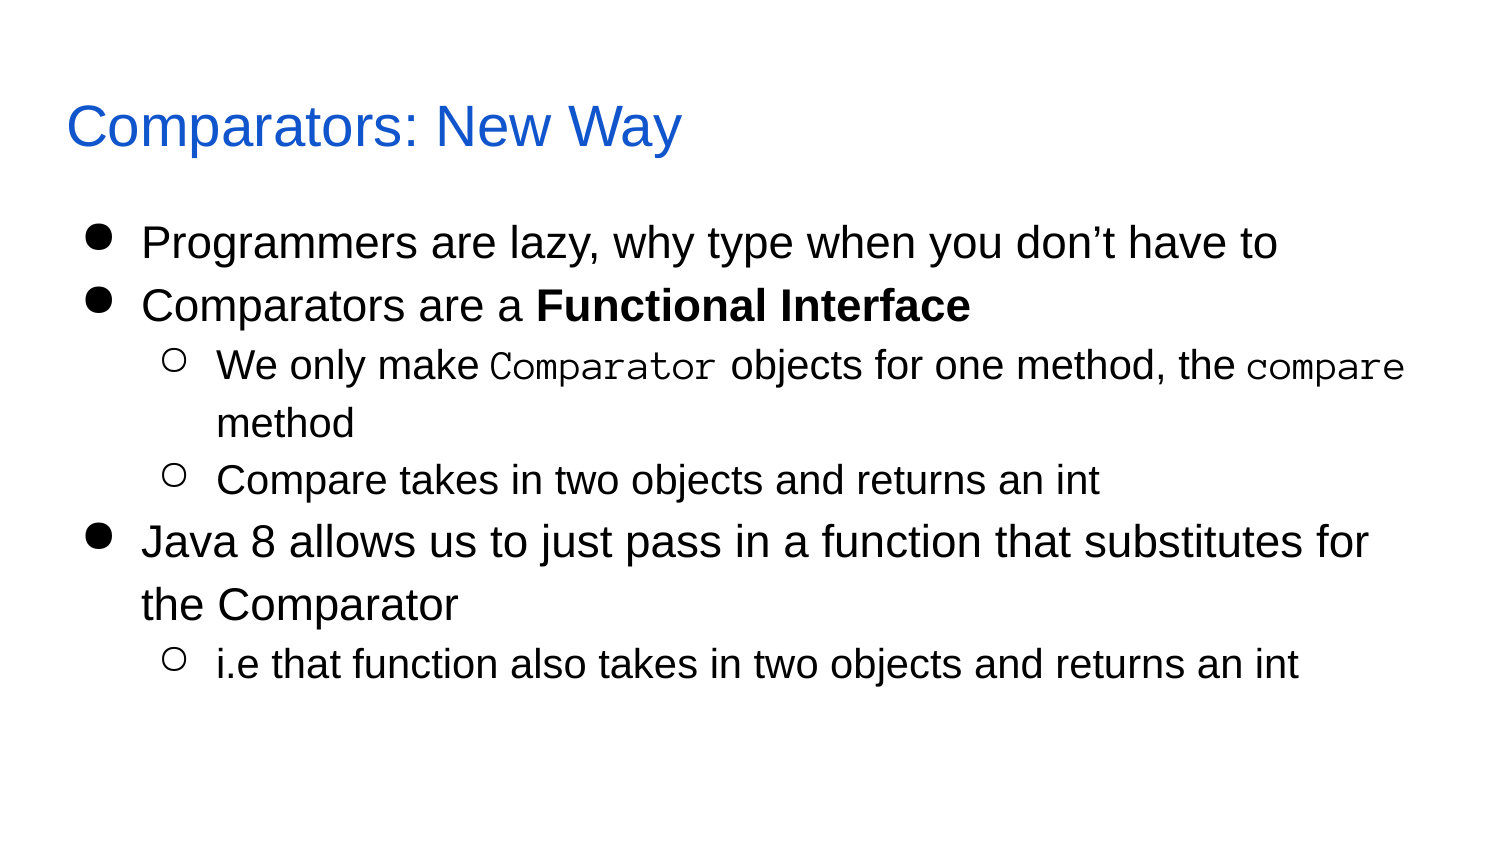

# Comparators: New Way
Programmers are lazy, why type when you don’t have to
Comparators are a Functional Interface
We only make Comparator objects for one method, the compare method
Compare takes in two objects and returns an int
Java 8 allows us to just pass in a function that substitutes for the Comparator
i.e that function also takes in two objects and returns an int